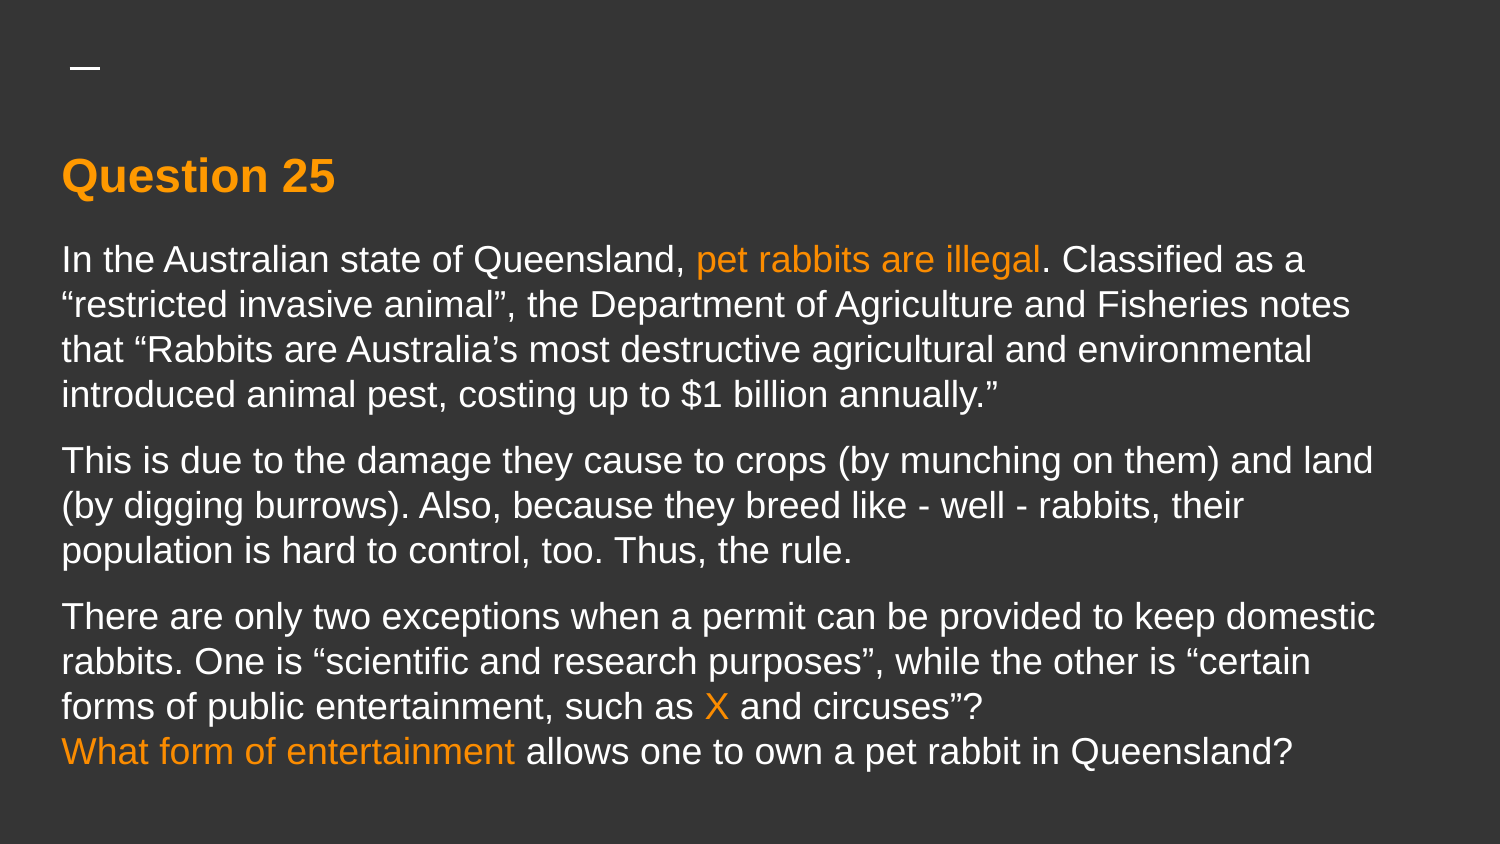

# Question 25
In the Australian state of Queensland, pet rabbits are illegal. Classified as a “restricted invasive animal”, the Department of Agriculture and Fisheries notes that “Rabbits are Australia’s most destructive agricultural and environmental introduced animal pest, costing up to $1 billion annually.”
This is due to the damage they cause to crops (by munching on them) and land (by digging burrows). Also, because they breed like - well - rabbits, their population is hard to control, too. Thus, the rule.
There are only two exceptions when a permit can be provided to keep domestic rabbits. One is “scientific and research purposes”, while the other is “certain forms of public entertainment, such as X and circuses”?
What form of entertainment allows one to own a pet rabbit in Queensland?